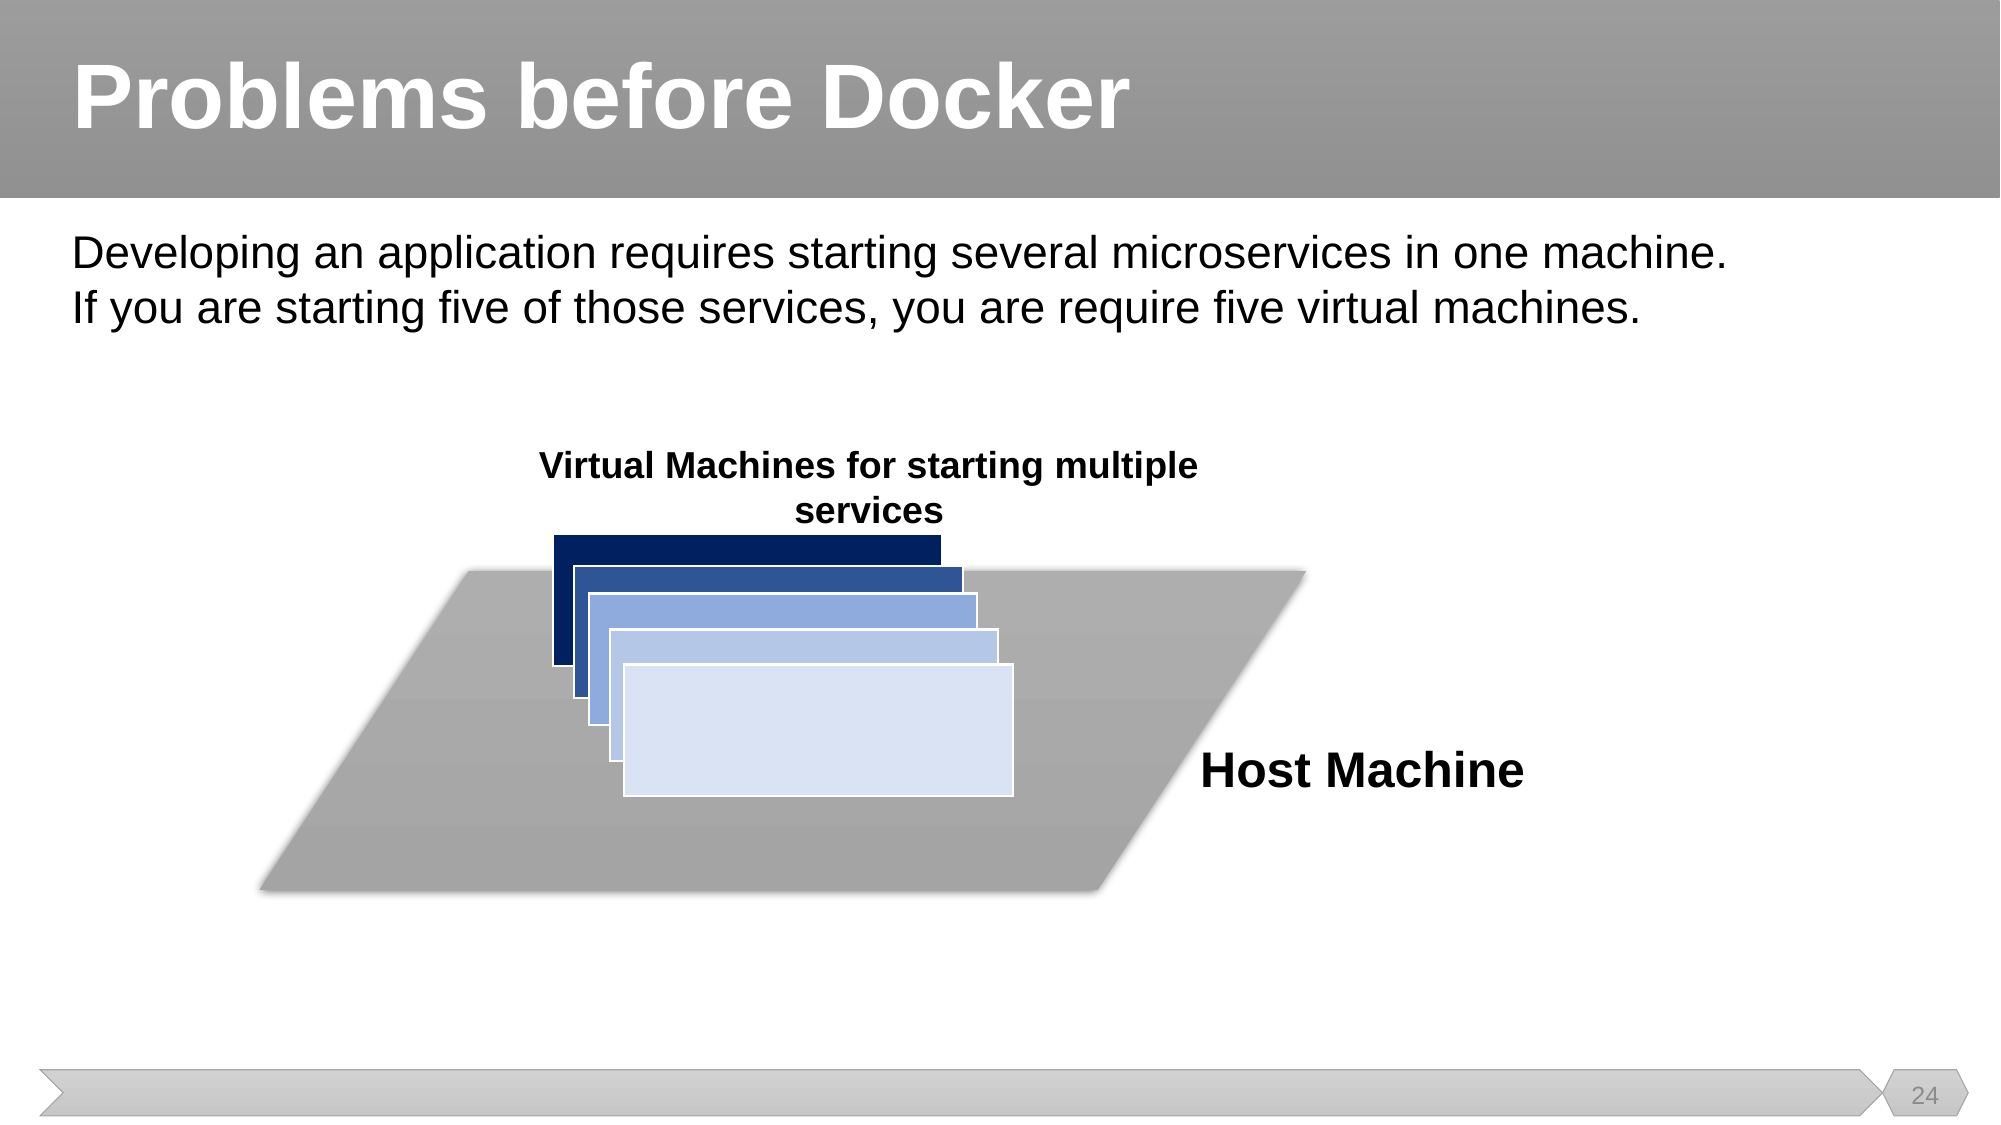

# Problems before Docker
Developing an application requires starting several microservices in one machine.
If you are starting five of those services, you are require five virtual machines.
Virtual Machines for starting multiple services

Host Machine
24